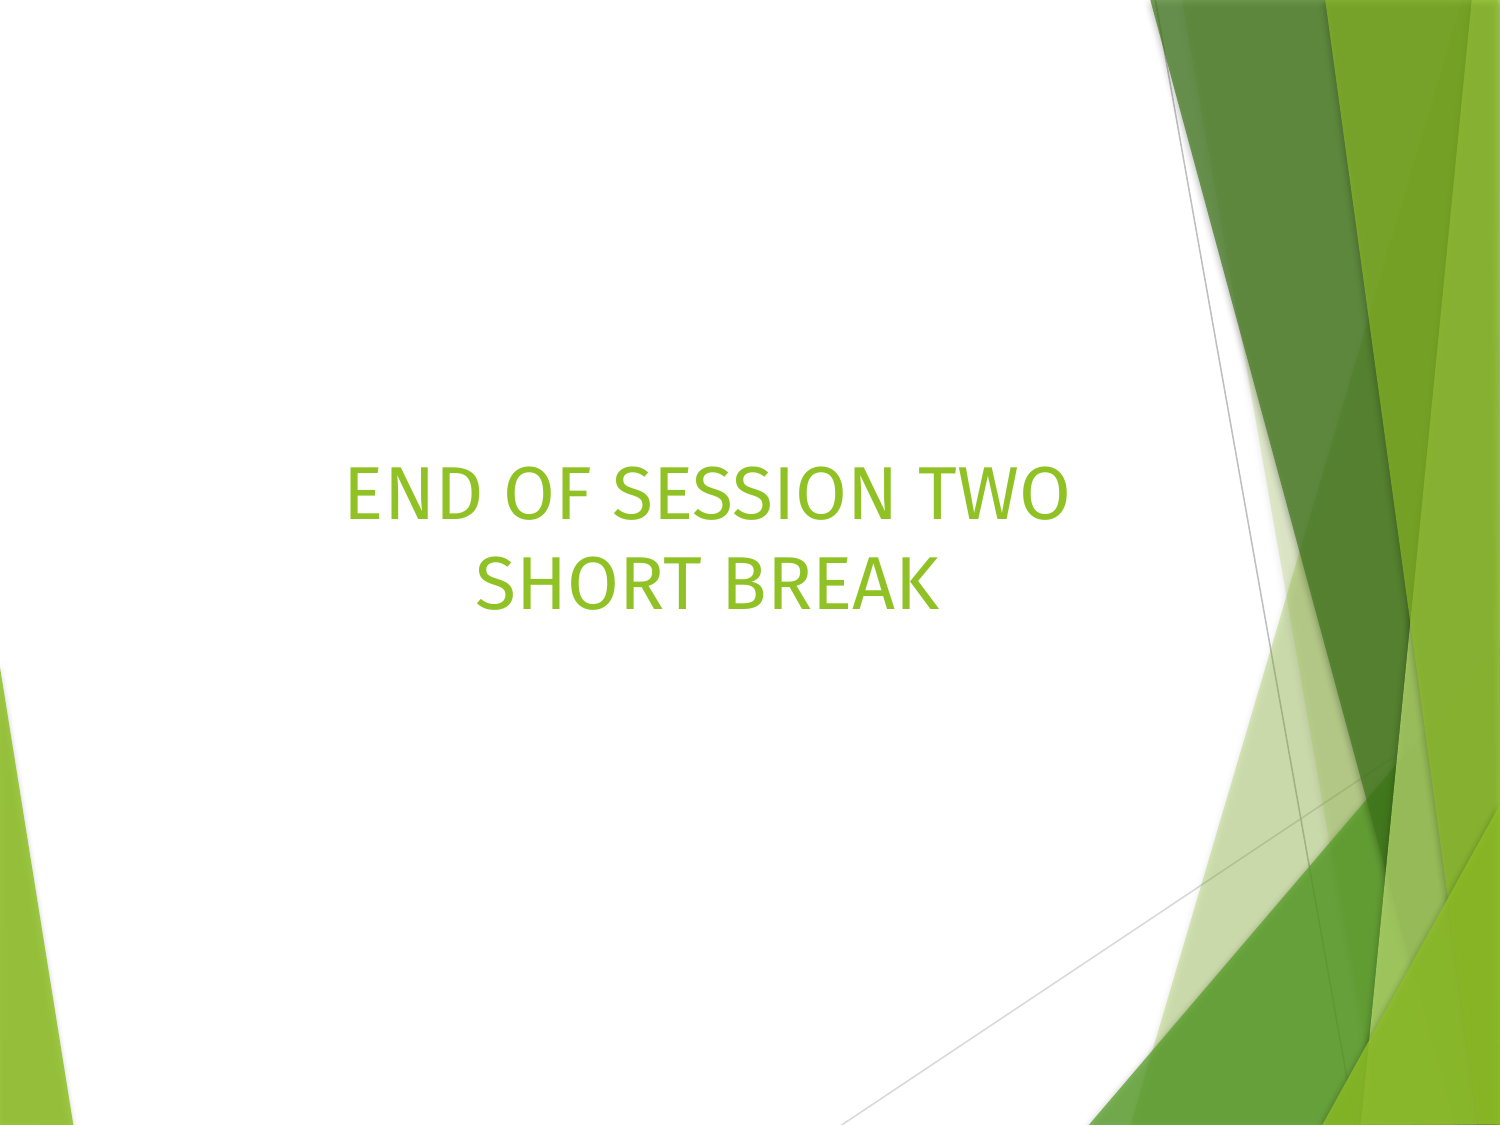

# END OF SESSION TWO SHORT BREAK